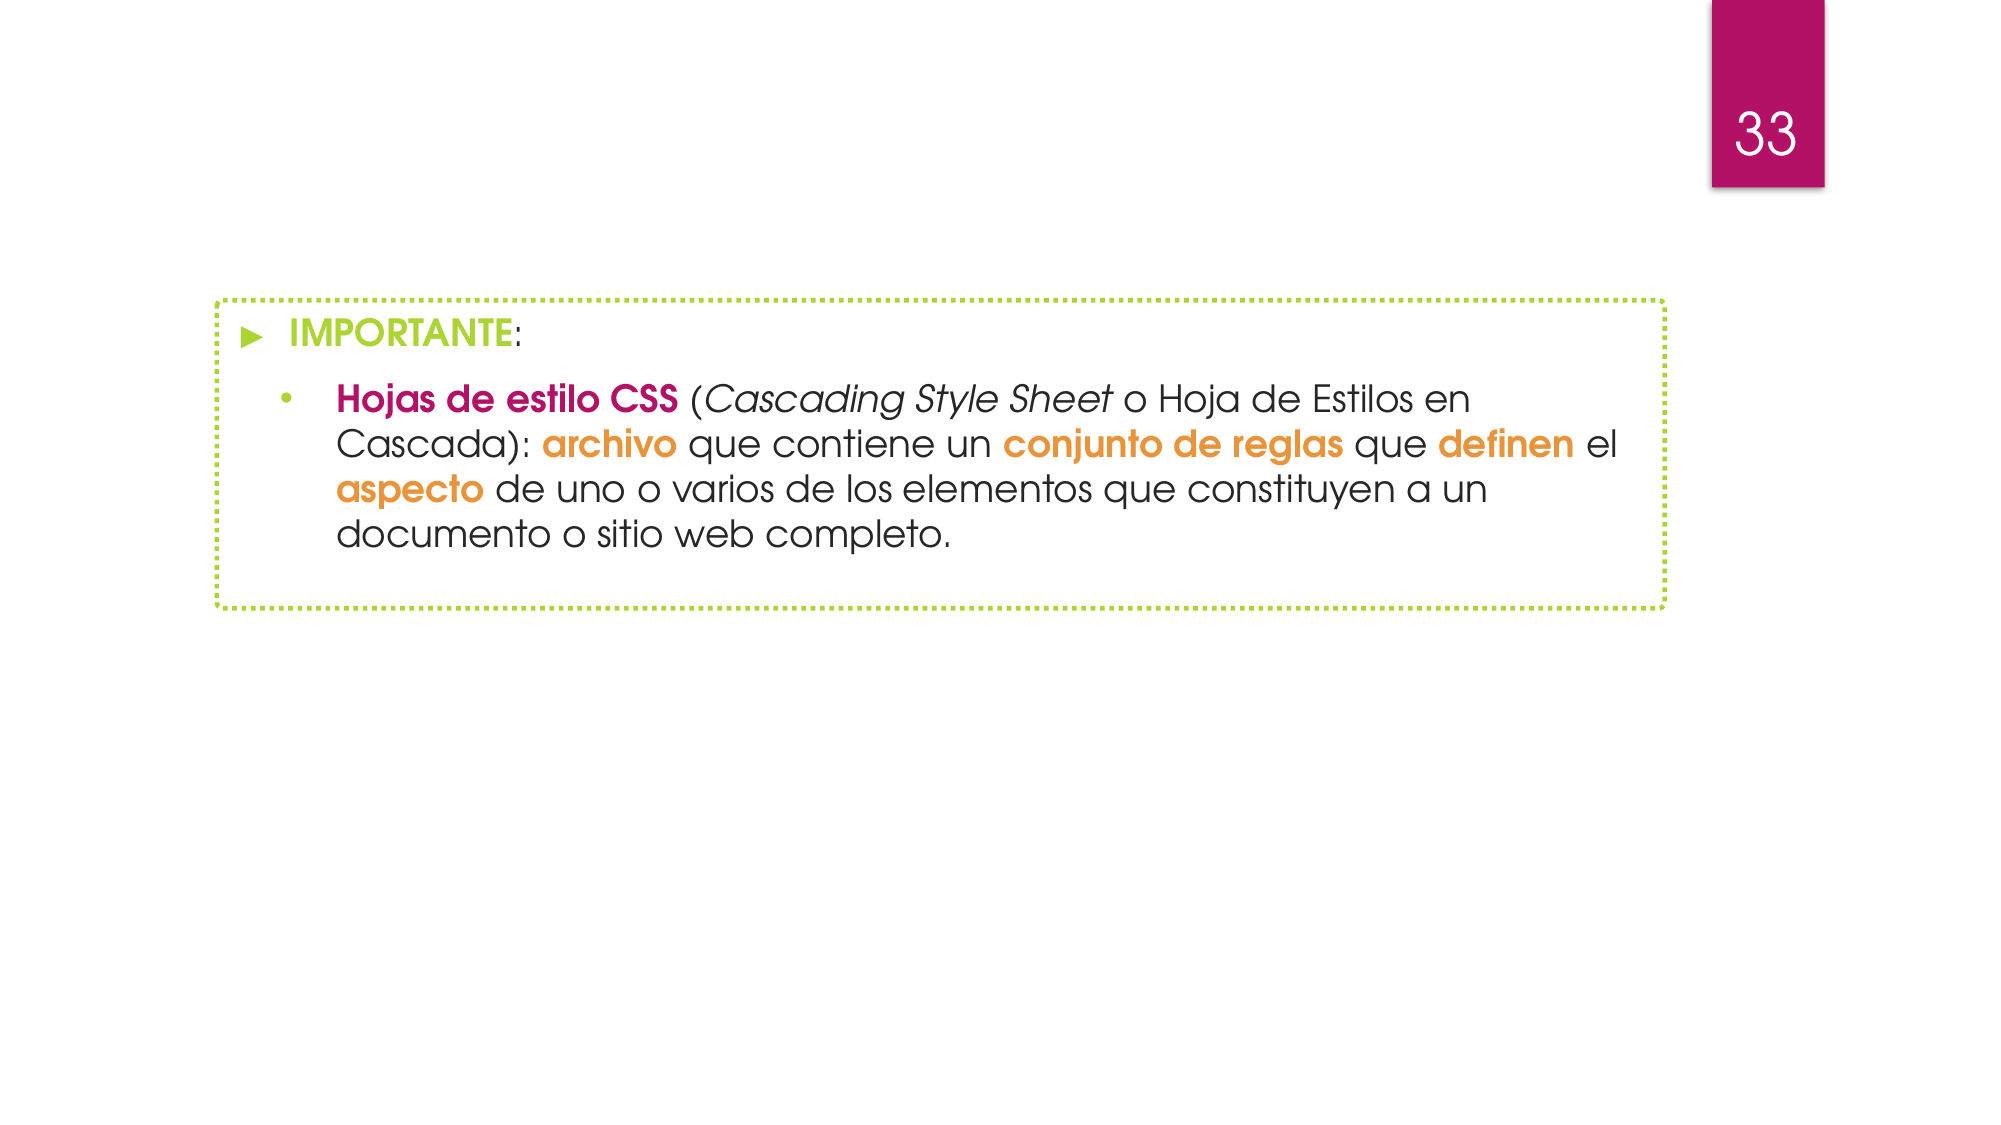

33
IMPORTANTE:
Hojas de estilo CSS (Cascading Style Sheet o Hoja de Estilos en Cascada): archivo que contiene un conjunto de reglas que definen el aspecto de uno o varios de los elementos que constituyen a un documento o sitio web completo.